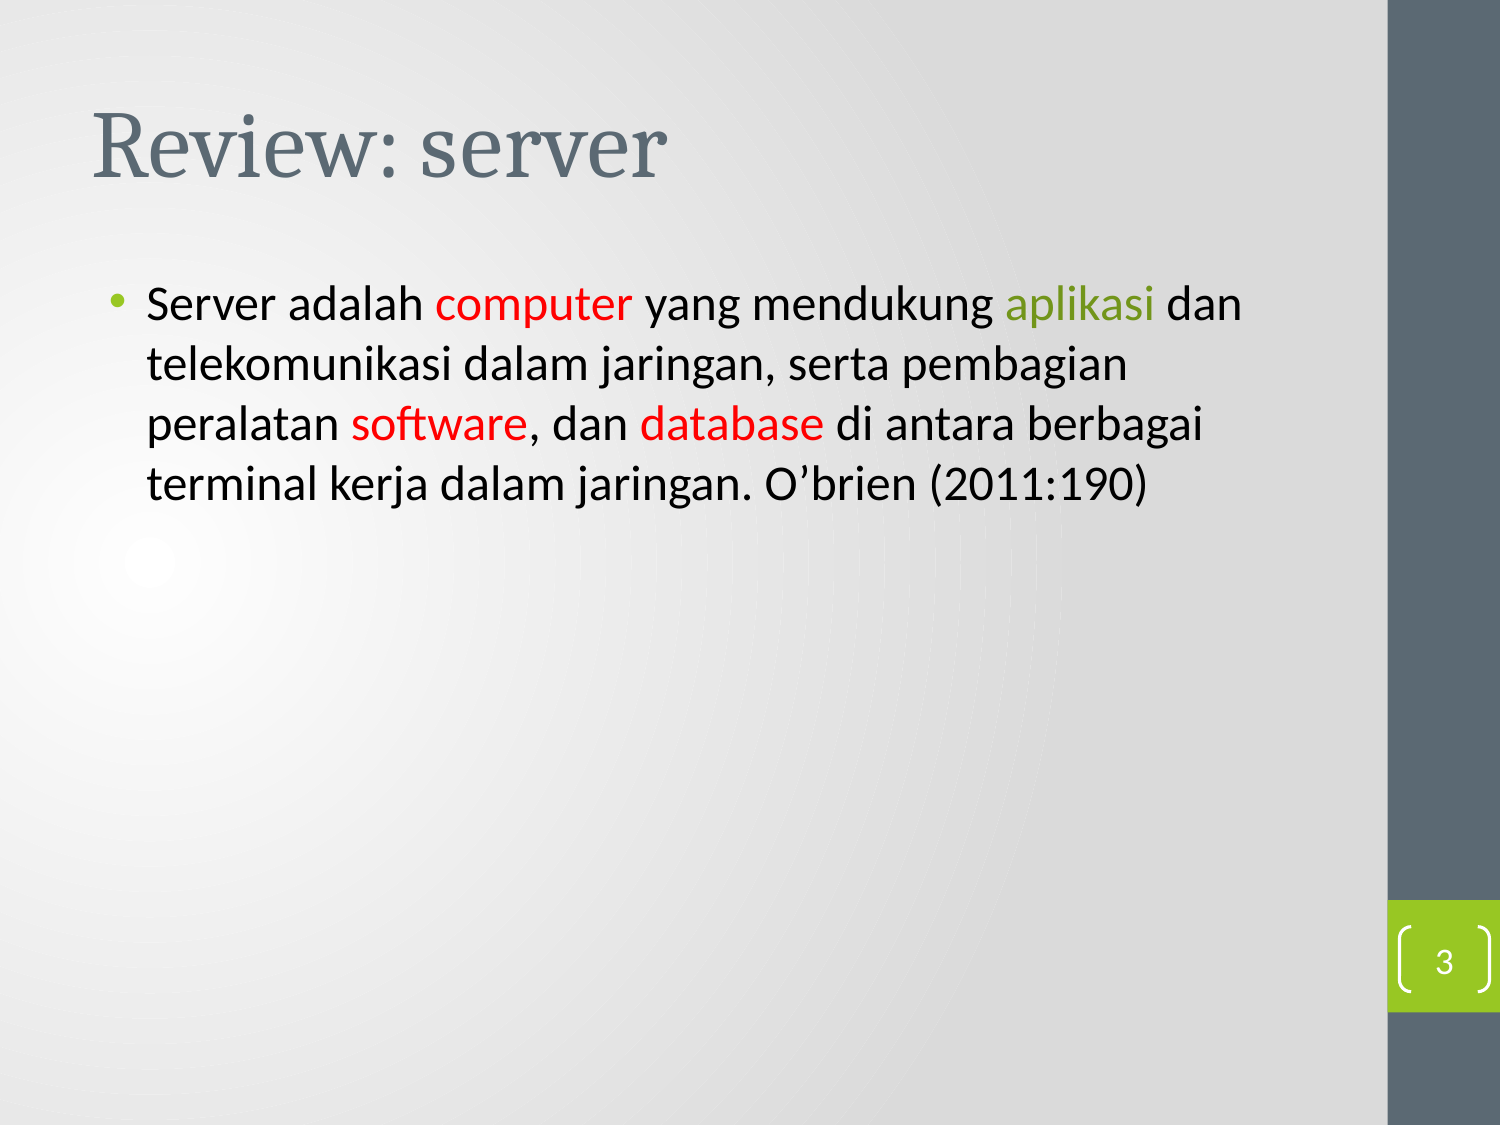

# Review: server
Server adalah computer yang mendukung aplikasi dan telekomunikasi dalam jaringan, serta pembagian peralatan software, dan database di antara berbagai terminal kerja dalam jaringan. O’brien (2011:190)
3